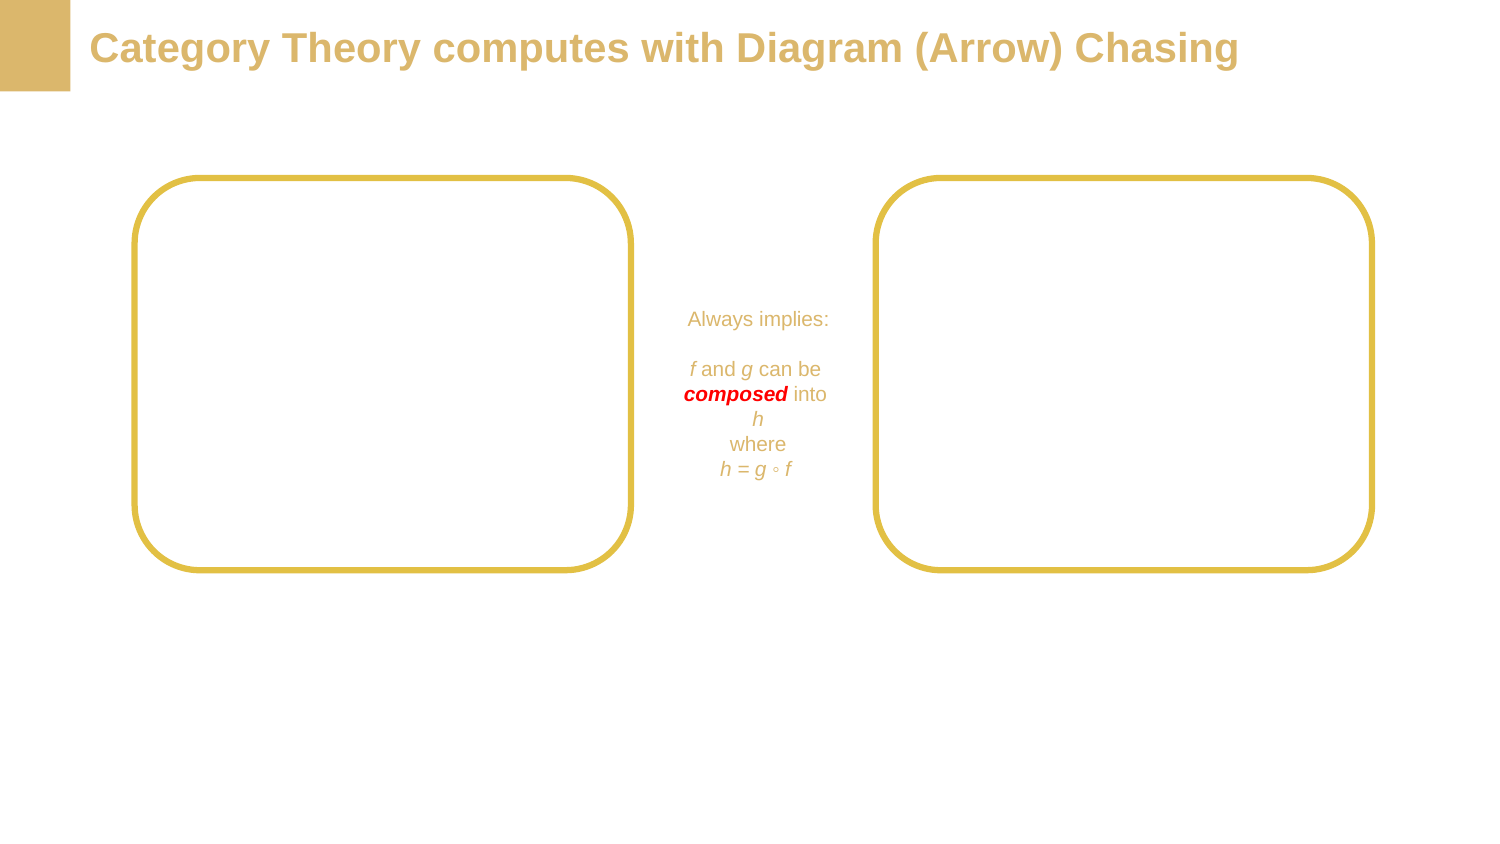

Category Theory computes with Diagram (Arrow) Chasing

B
B
Always implies:

f and g can be
composed into
h
where
h = g ◦ f
f
g
g
f
h
h = g ◦ f
C
A
C
A
Equational Reasoning h = g ◦ f